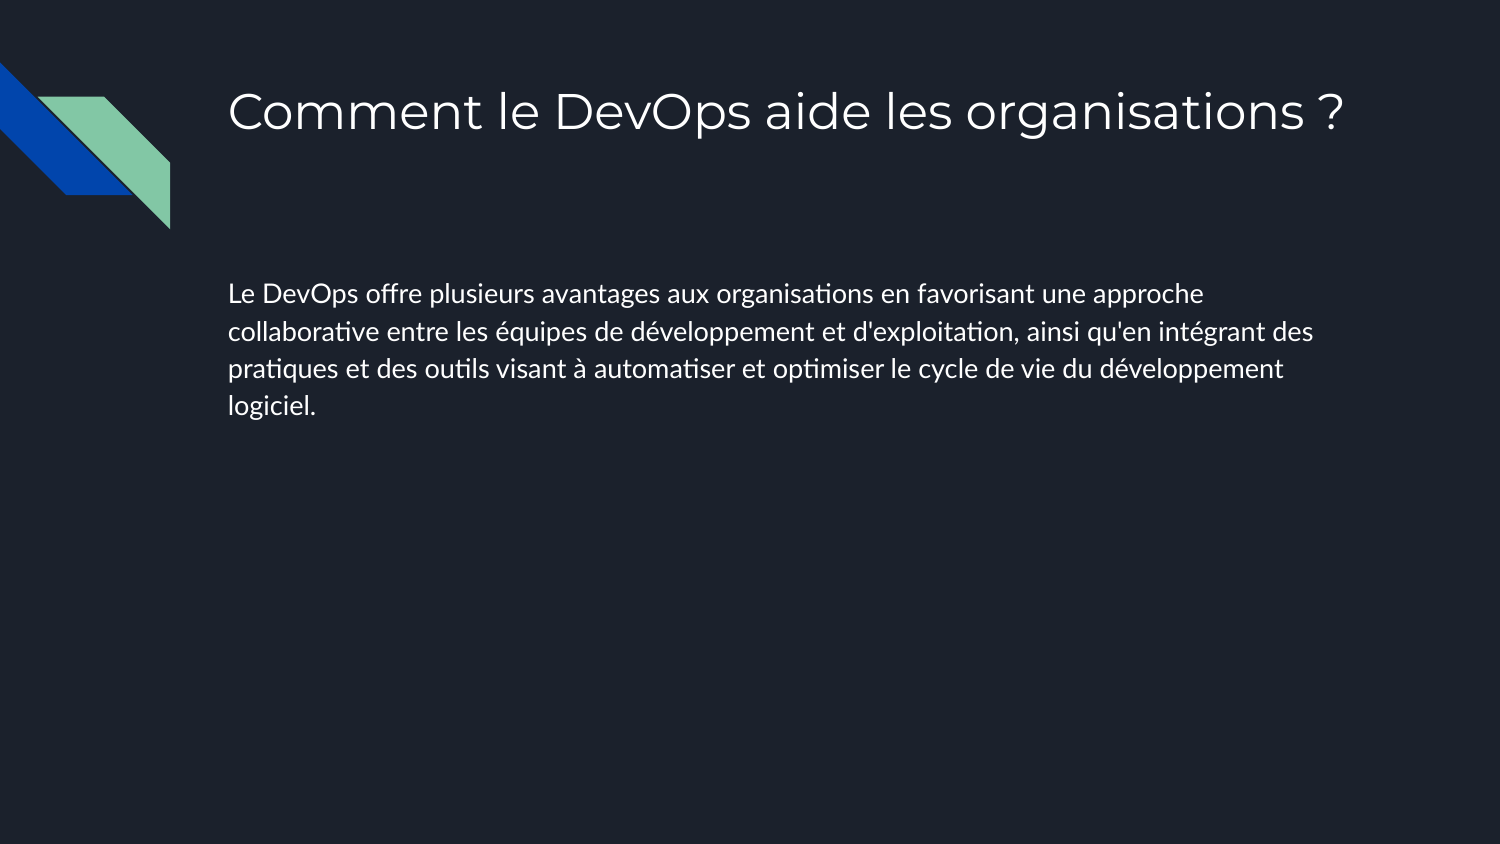

# Comment le DevOps aide les organisations ?
Le DevOps offre plusieurs avantages aux organisations en favorisant une approche collaborative entre les équipes de développement et d'exploitation, ainsi qu'en intégrant des pratiques et des outils visant à automatiser et optimiser le cycle de vie du développement logiciel.